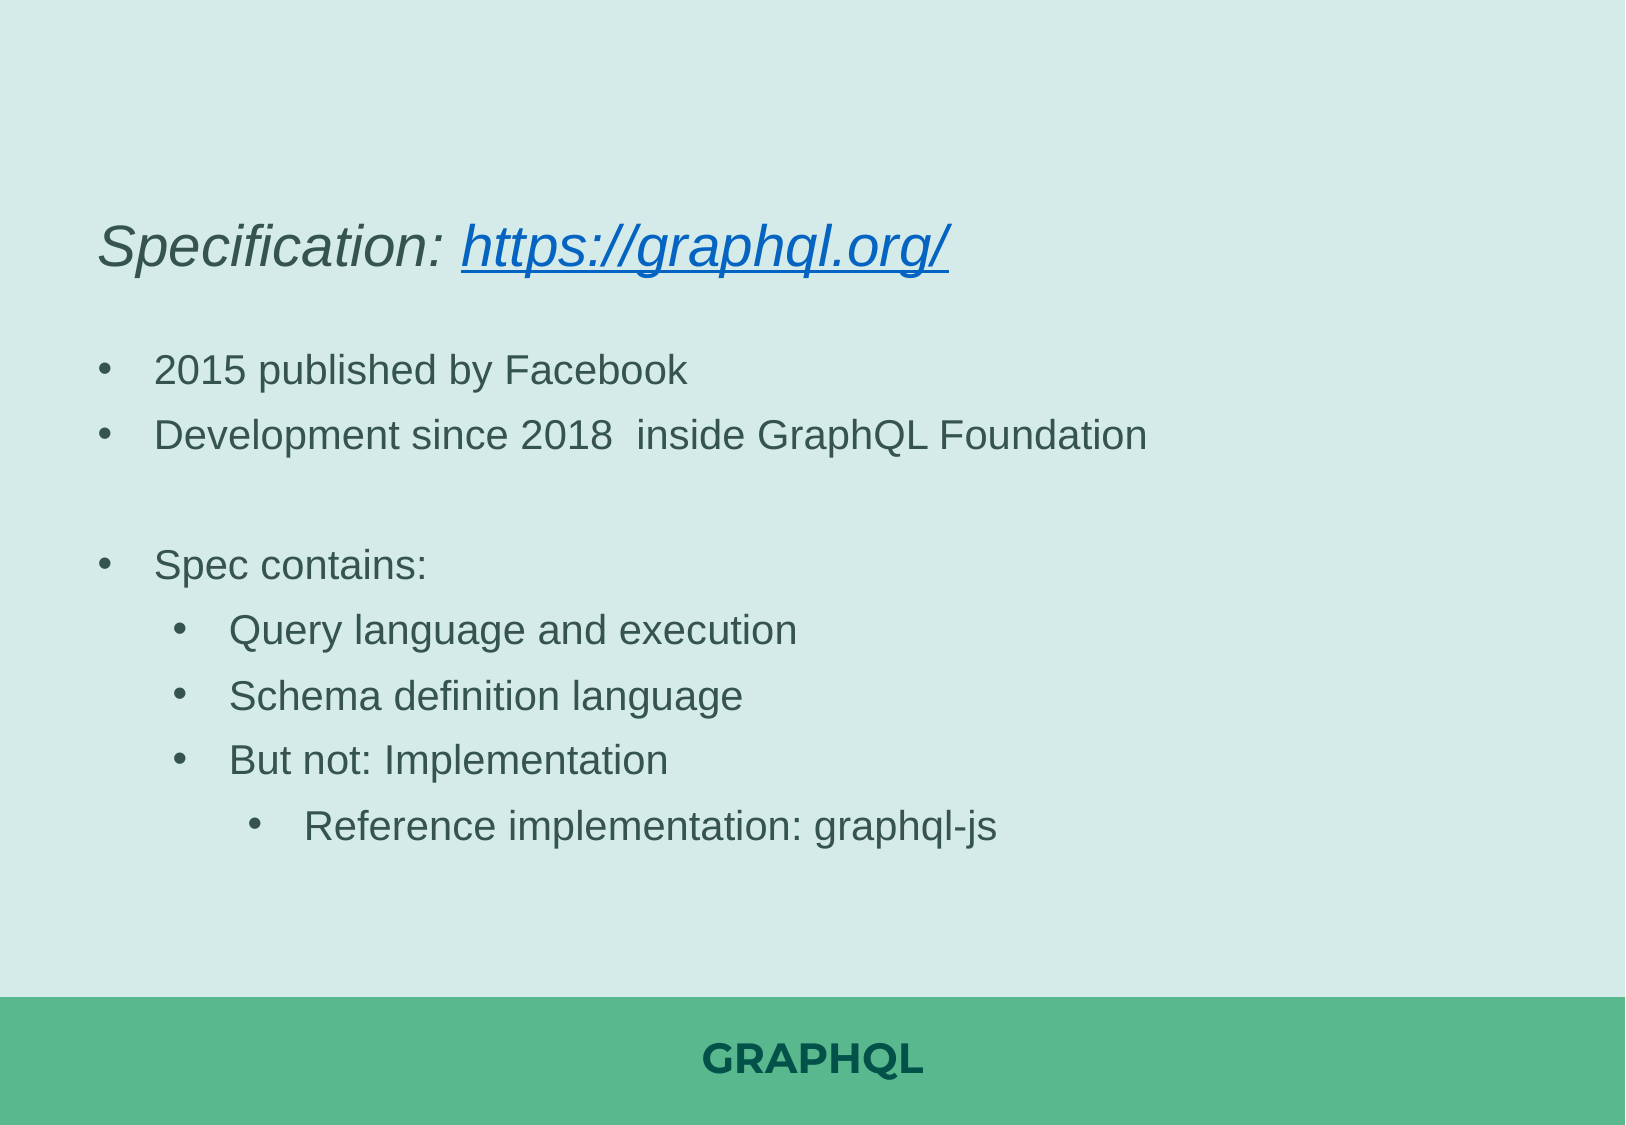

Specification: https://graphql.org/

2015 published by Facebook
Development since 2018  inside GraphQL Foundation

Spec contains:
Query language and execution
Schema definition language
But not: Implementation
Reference implementation: graphql-js
# GraphQL